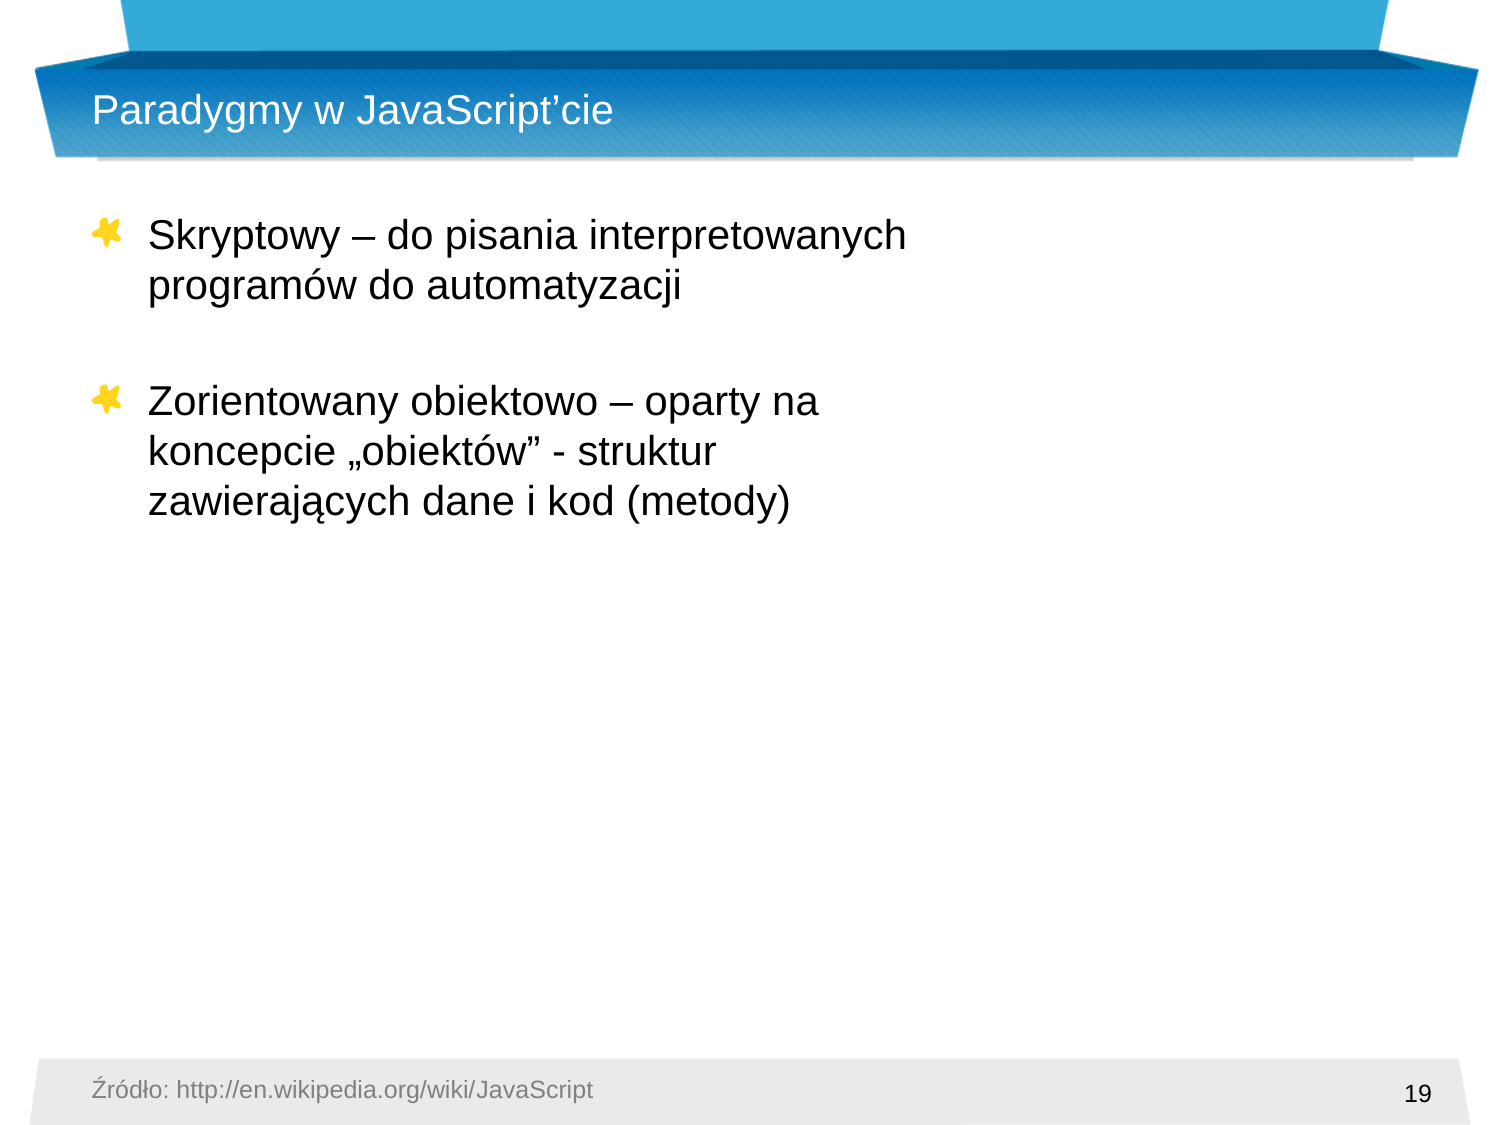

# Paradygmy w JavaScript’cie
Skryptowy – do pisania interpretowanych programów do automatyzacji

Zorientowany obiektowo – oparty na koncepcie „obiektów” - struktur zawierających dane i kod (metody)
Źródło: http://en.wikipedia.org/wiki/JavaScript